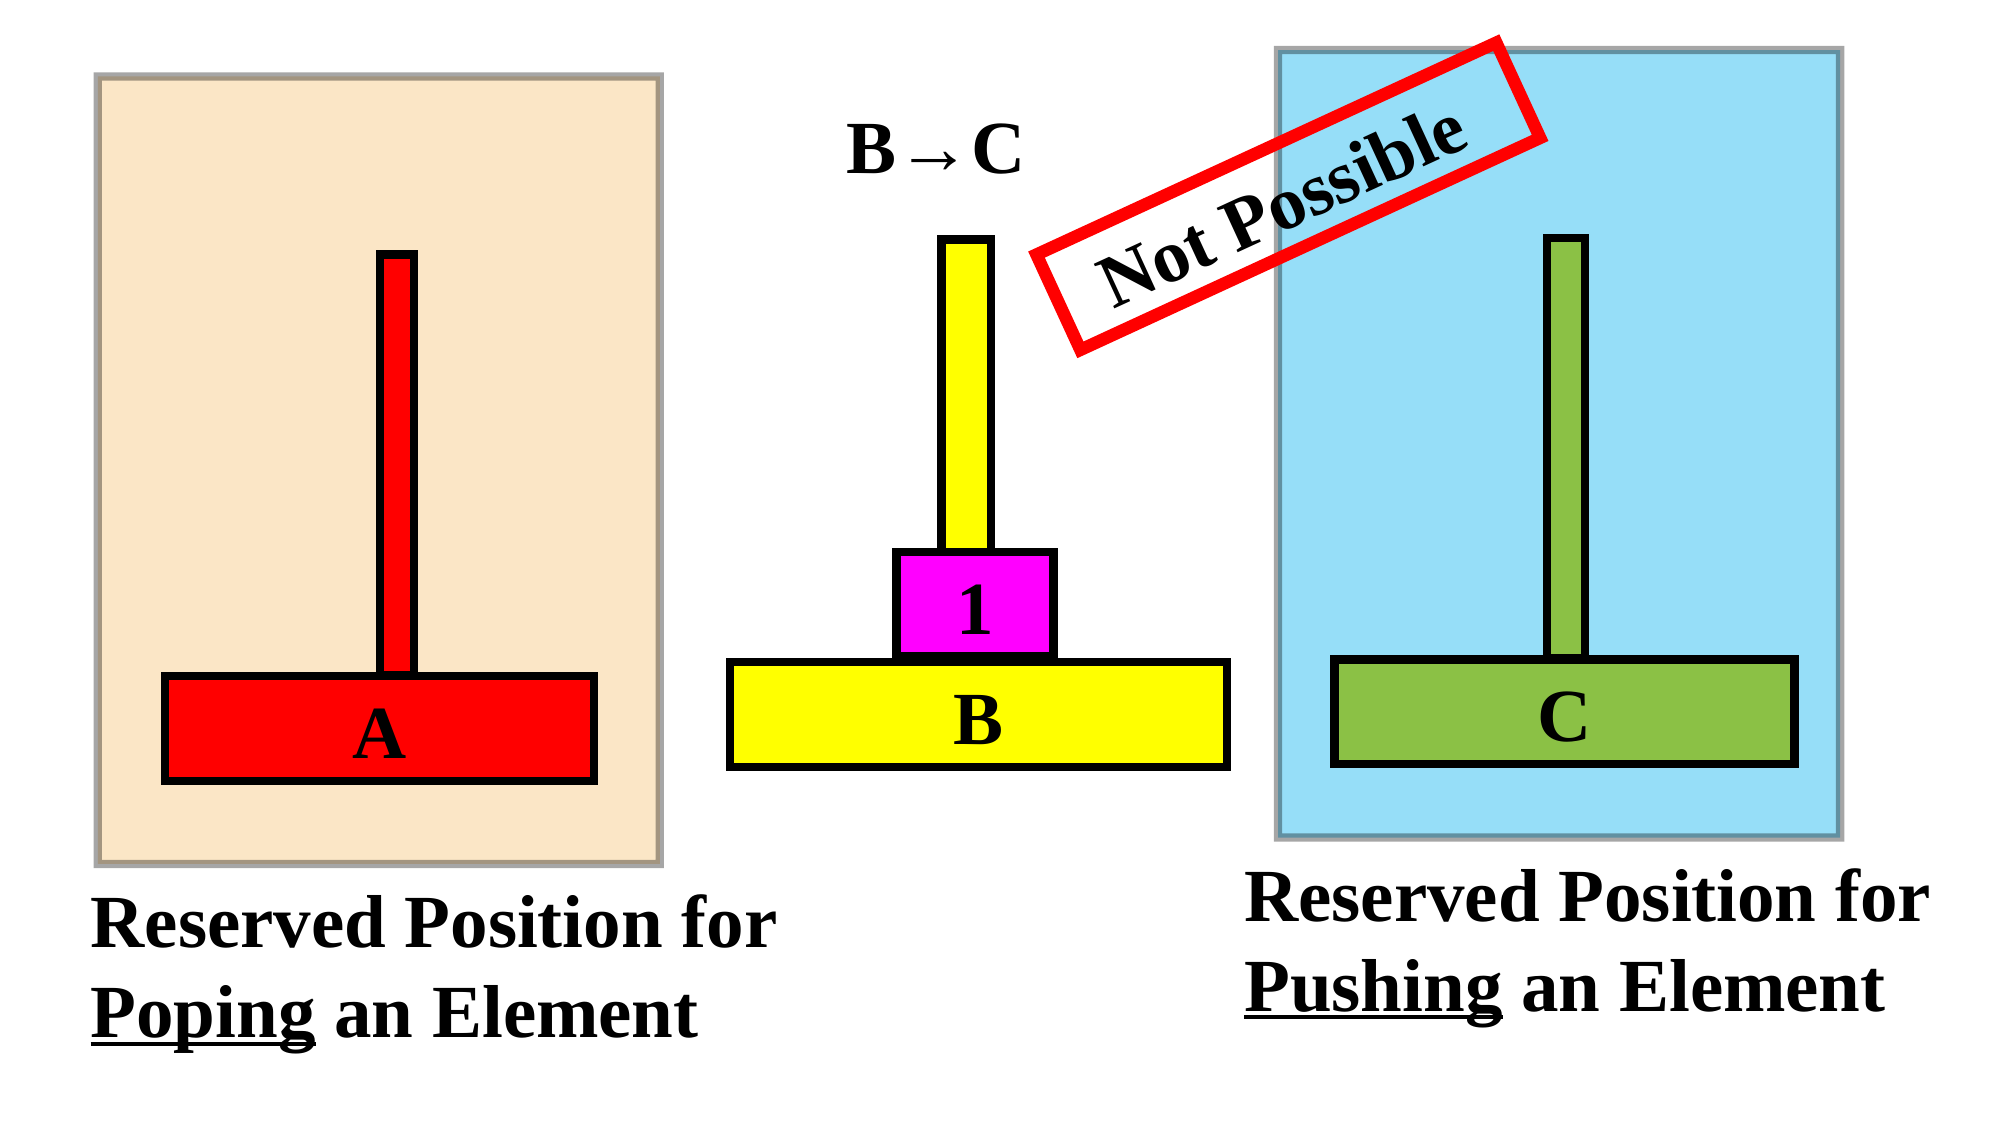

A
Reserved Position for Poping an Element
B→C
Not Possible

C

B

1
Reserved Position for Pushing an Element